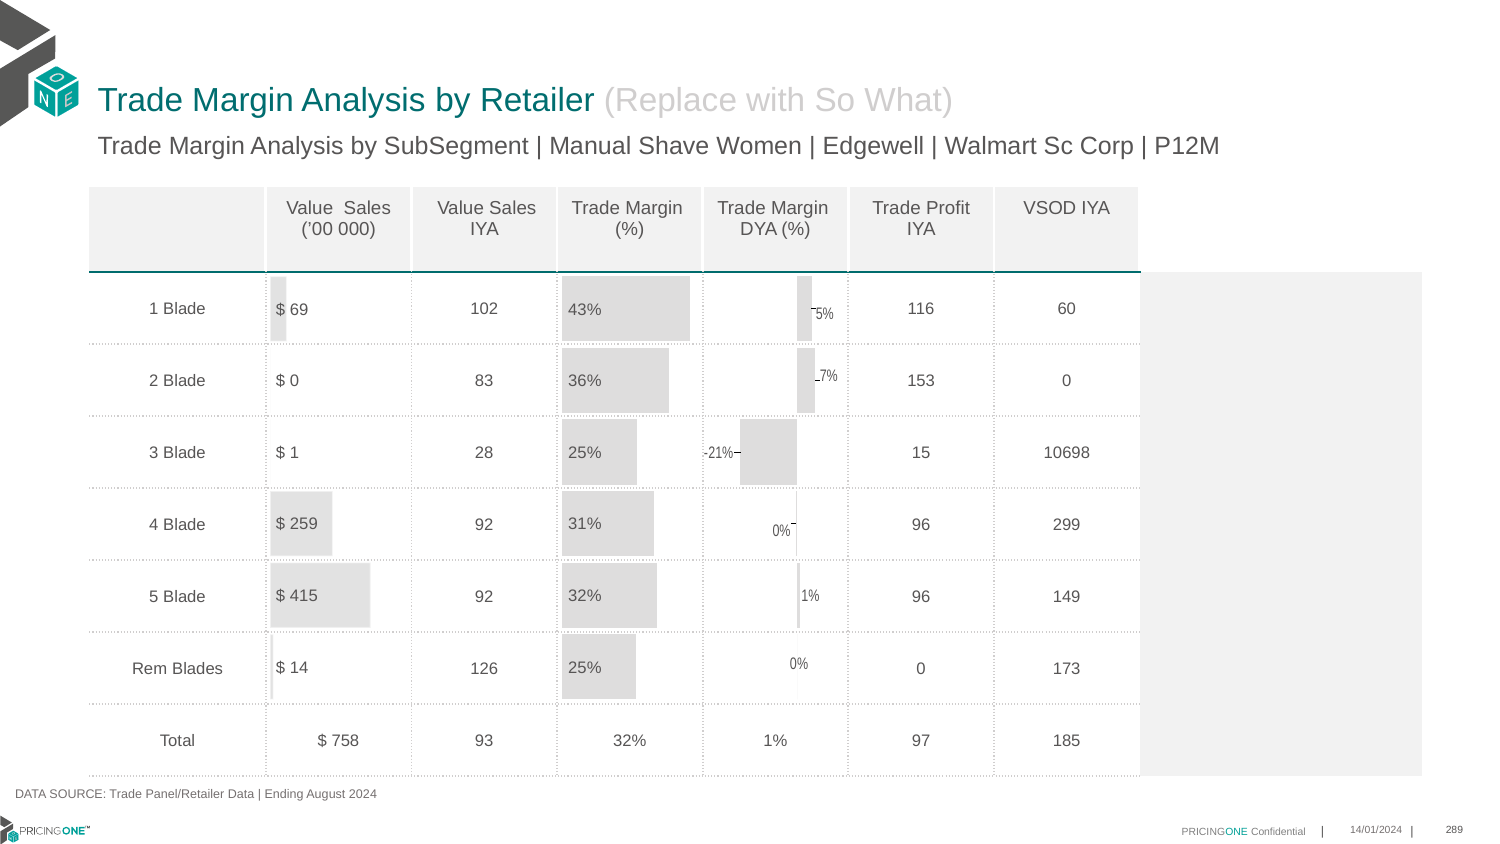

# Trade Margin Analysis by Retailer (Replace with So What)
Trade Margin Analysis by SubSegment | Manual Shave Women | Edgewell | Walmart Sc Corp | P12M
|  | Value Sales (’00 000) | Value Sales IYA | Trade Margin (%) | Trade Margin DYA (%) | Trade Profit IYA | VSOD IYA |  |
| --- | --- | --- | --- | --- | --- | --- | --- |
| 1 Blade |  | 102 |  |  | 116 | 60 |  |
| 2 Blade |  | 83 |  |  | 153 | 0 |  |
| 3 Blade |  | 28 |  |  | 15 | 10698 |  |
| 4 Blade |  | 92 |  |  | 96 | 299 |  |
| 5 Blade |  | 92 |  |  | 96 | 149 |  |
| Rem Blades |  | 126 |  |  | 0 | 173 |  |
| Total | $ 758 | 93 | 32% | 1% | 97 | 185 |  |

### Chart

| Category | Trade Margin DYA |
|---|---|
| 1 Blade | 0.05449422158206463 |
| 2 Blade | 0.0674778921891056 |
| 3 Blade | -0.2086702785578572 |
| 4 Blade | -0.0042778816656300345 |
| 5 Blade | 0.012323891622872452 |
| Rem Blades | 0.0 |
|  | None |

### Chart

| Category | Trade Margin % |
|---|---|
| 1 Blade | 0.42788152432957155 |
| 2 Blade | 0.3574005007620292 |
| 3 Blade | 0.25006935854540535 |
| 4 Blade | 0.30704551984012923 |
| 5 Blade | 0.31755428246086603 |
| Rem Blades | 0.24800629739683294 |
|  | None |

### Chart

| Category | Value Sales |
|---|---|
| 1 Blade | 69.0 |
| 2 Blade | 0.0 |
| 3 Blade | 1.0 |
| 4 Blade | 259.0 |
| 5 Blade | 415.0 |
| Rem Blades | 14.0 |
|  | None |
DATA SOURCE: Trade Panel/Retailer Data | Ending August 2024

14/01/2024
289